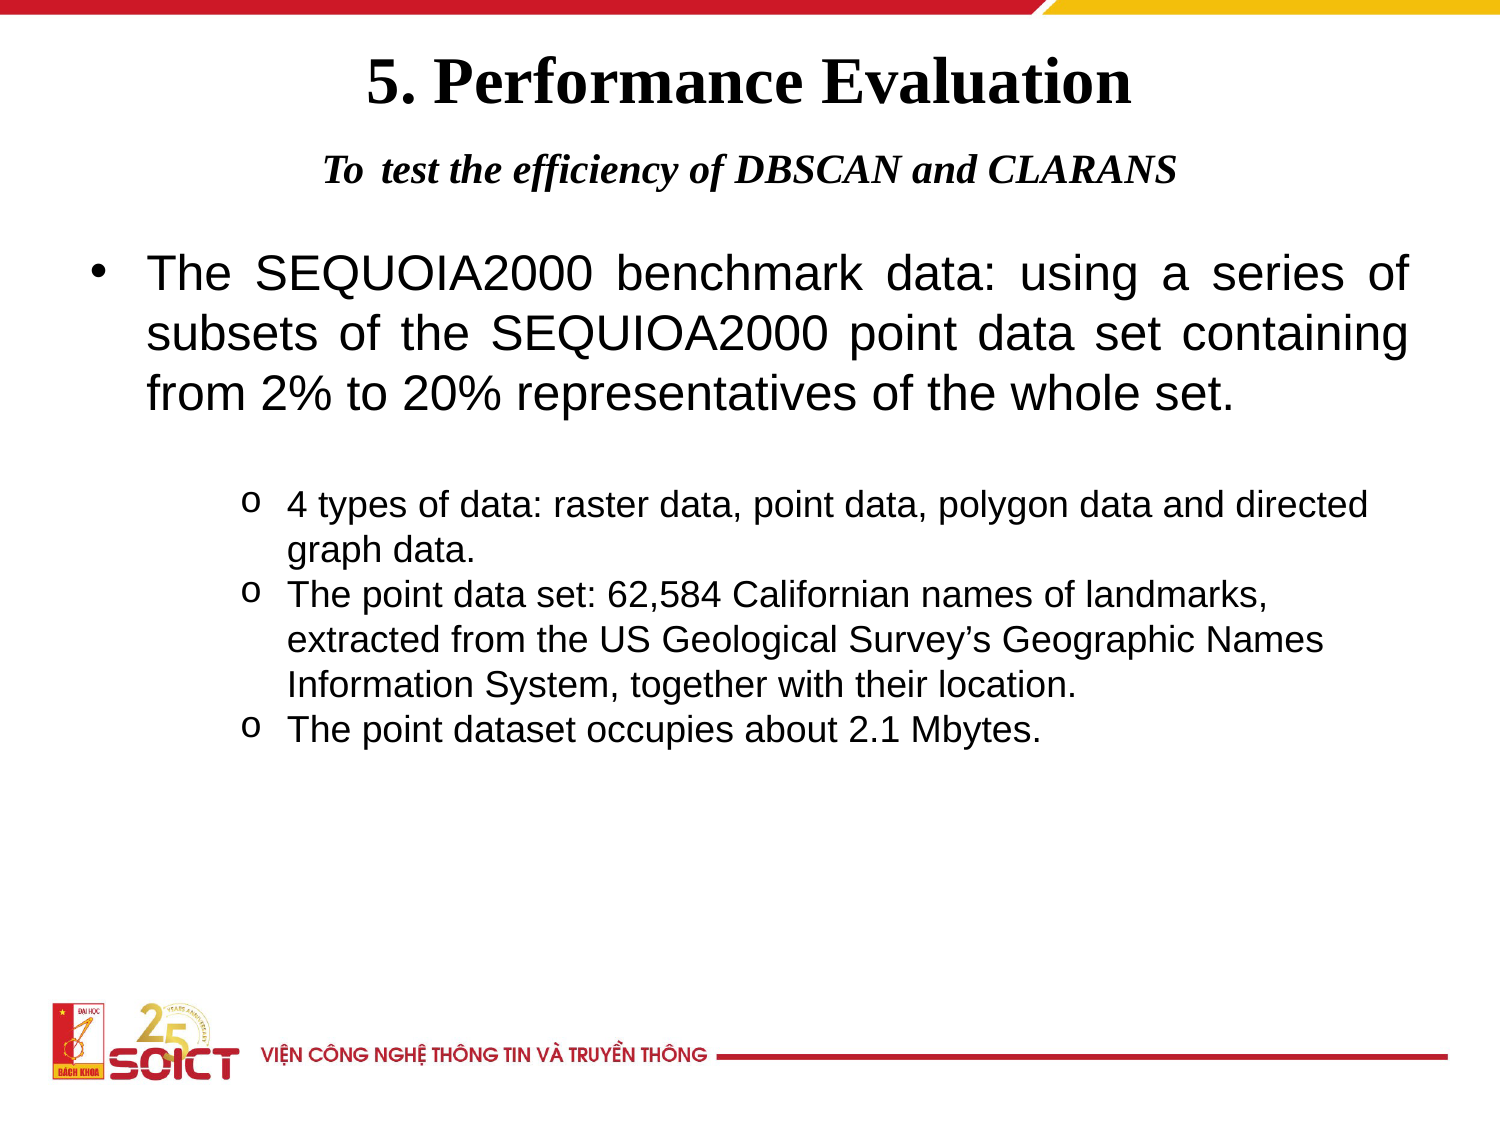

# 5. Performance Evaluation To test the efficiency of DBSCAN and CLARANS
The SEQUOIA2000 benchmark data: using a series of subsets of the SEQUIOA2000 point data set containing from 2% to 20% representatives of the whole set.

4 types of data: raster data, point data, polygon data and directed graph data.
The point data set: 62,584 Californian names of landmarks, extracted from the US Geological Survey’s Geographic Names Information System, together with their location.
The point dataset occupies about 2.1 Mbytes.